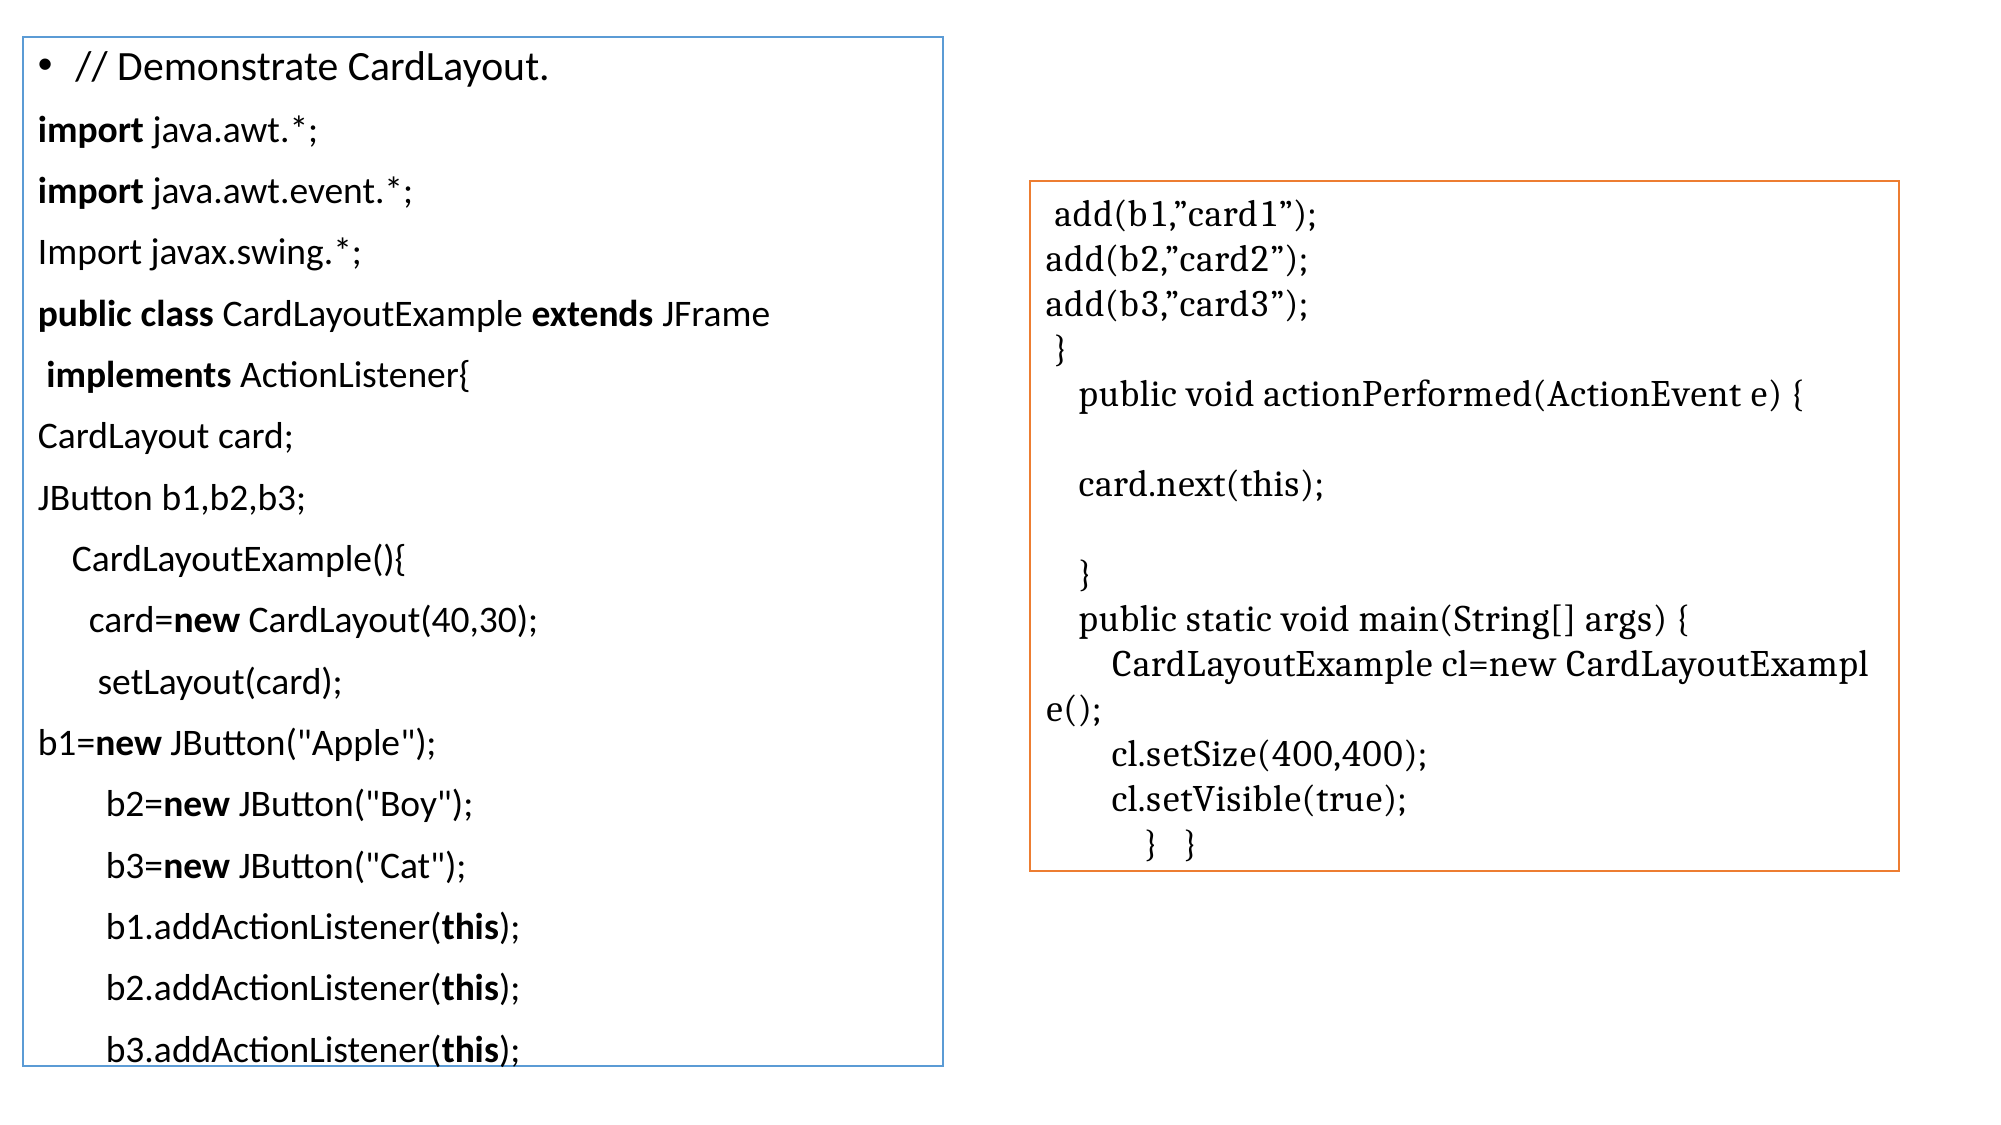

// Demonstrate CardLayout.
import java.awt.*;
import java.awt.event.*;
Import javax.swing.*;
public class CardLayoutExample extends JFrame
 implements ActionListener{
CardLayout card;
JButton b1,b2,b3;
    CardLayoutExample(){
      card=new CardLayout(40,30);
       setLayout(card);
b1=new JButton("Apple");
        b2=new JButton("Boy");
        b3=new JButton("Cat");
        b1.addActionListener(this);
        b2.addActionListener(this);
        b3.addActionListener(this);

 add(b1,”card1”);
add(b2,”card2”);
add(b3,”card3”);
 }
    public void actionPerformed(ActionEvent e) {

    card.next(this);

    }
    public static void main(String[] args) {
        CardLayoutExample cl=new CardLayoutExample();
        cl.setSize(400,400);
        cl.setVisible(true);
            }   }